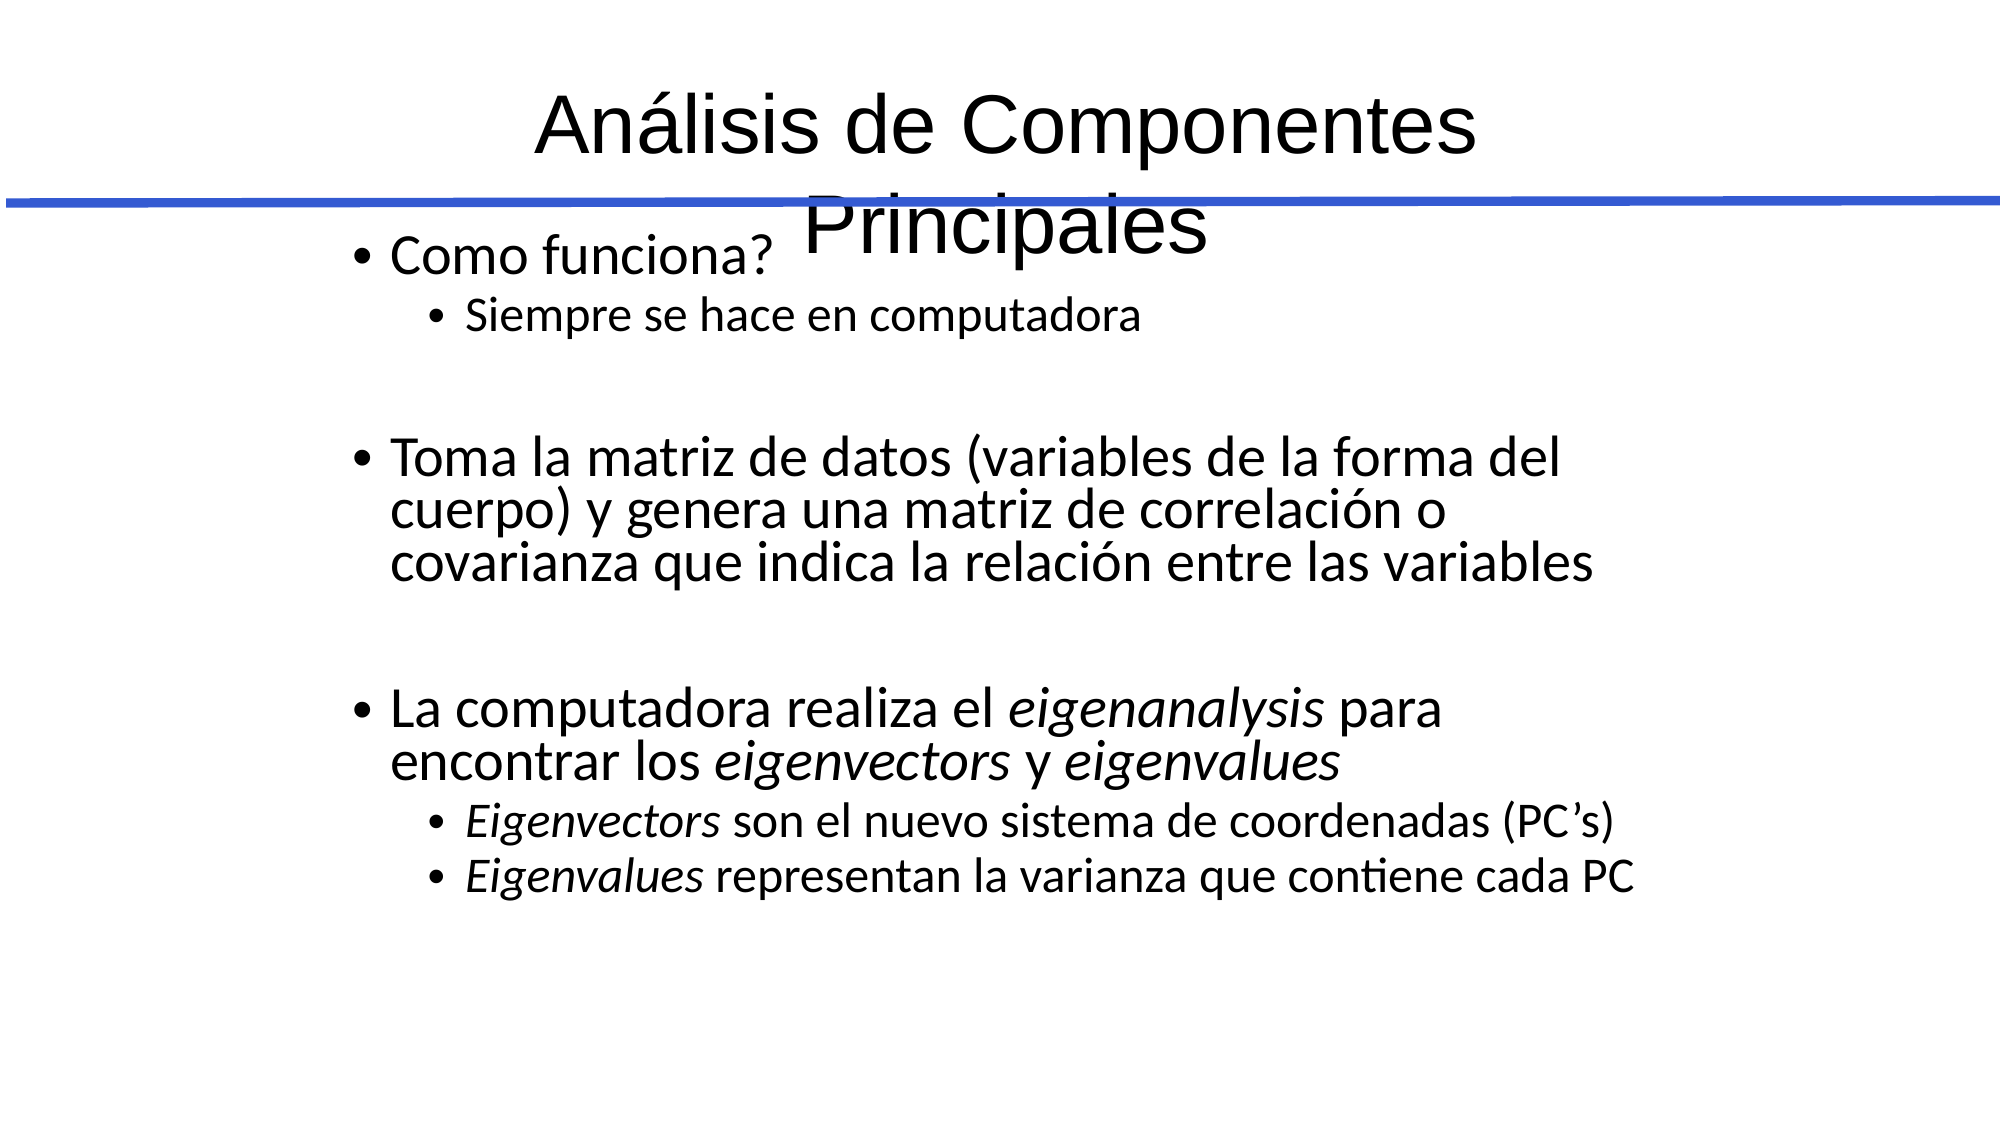

Análisis de Componentes Principales
Como funciona?
Siempre se hace en computadora

Toma la matriz de datos (variables de la forma del cuerpo) y genera una matriz de correlación o covarianza que indica la relación entre las variables

La computadora realiza el eigenanalysis para encontrar los eigenvectors y eigenvalues
Eigenvectors son el nuevo sistema de coordenadas (PC’s)
Eigenvalues representan la varianza que contiene cada PC